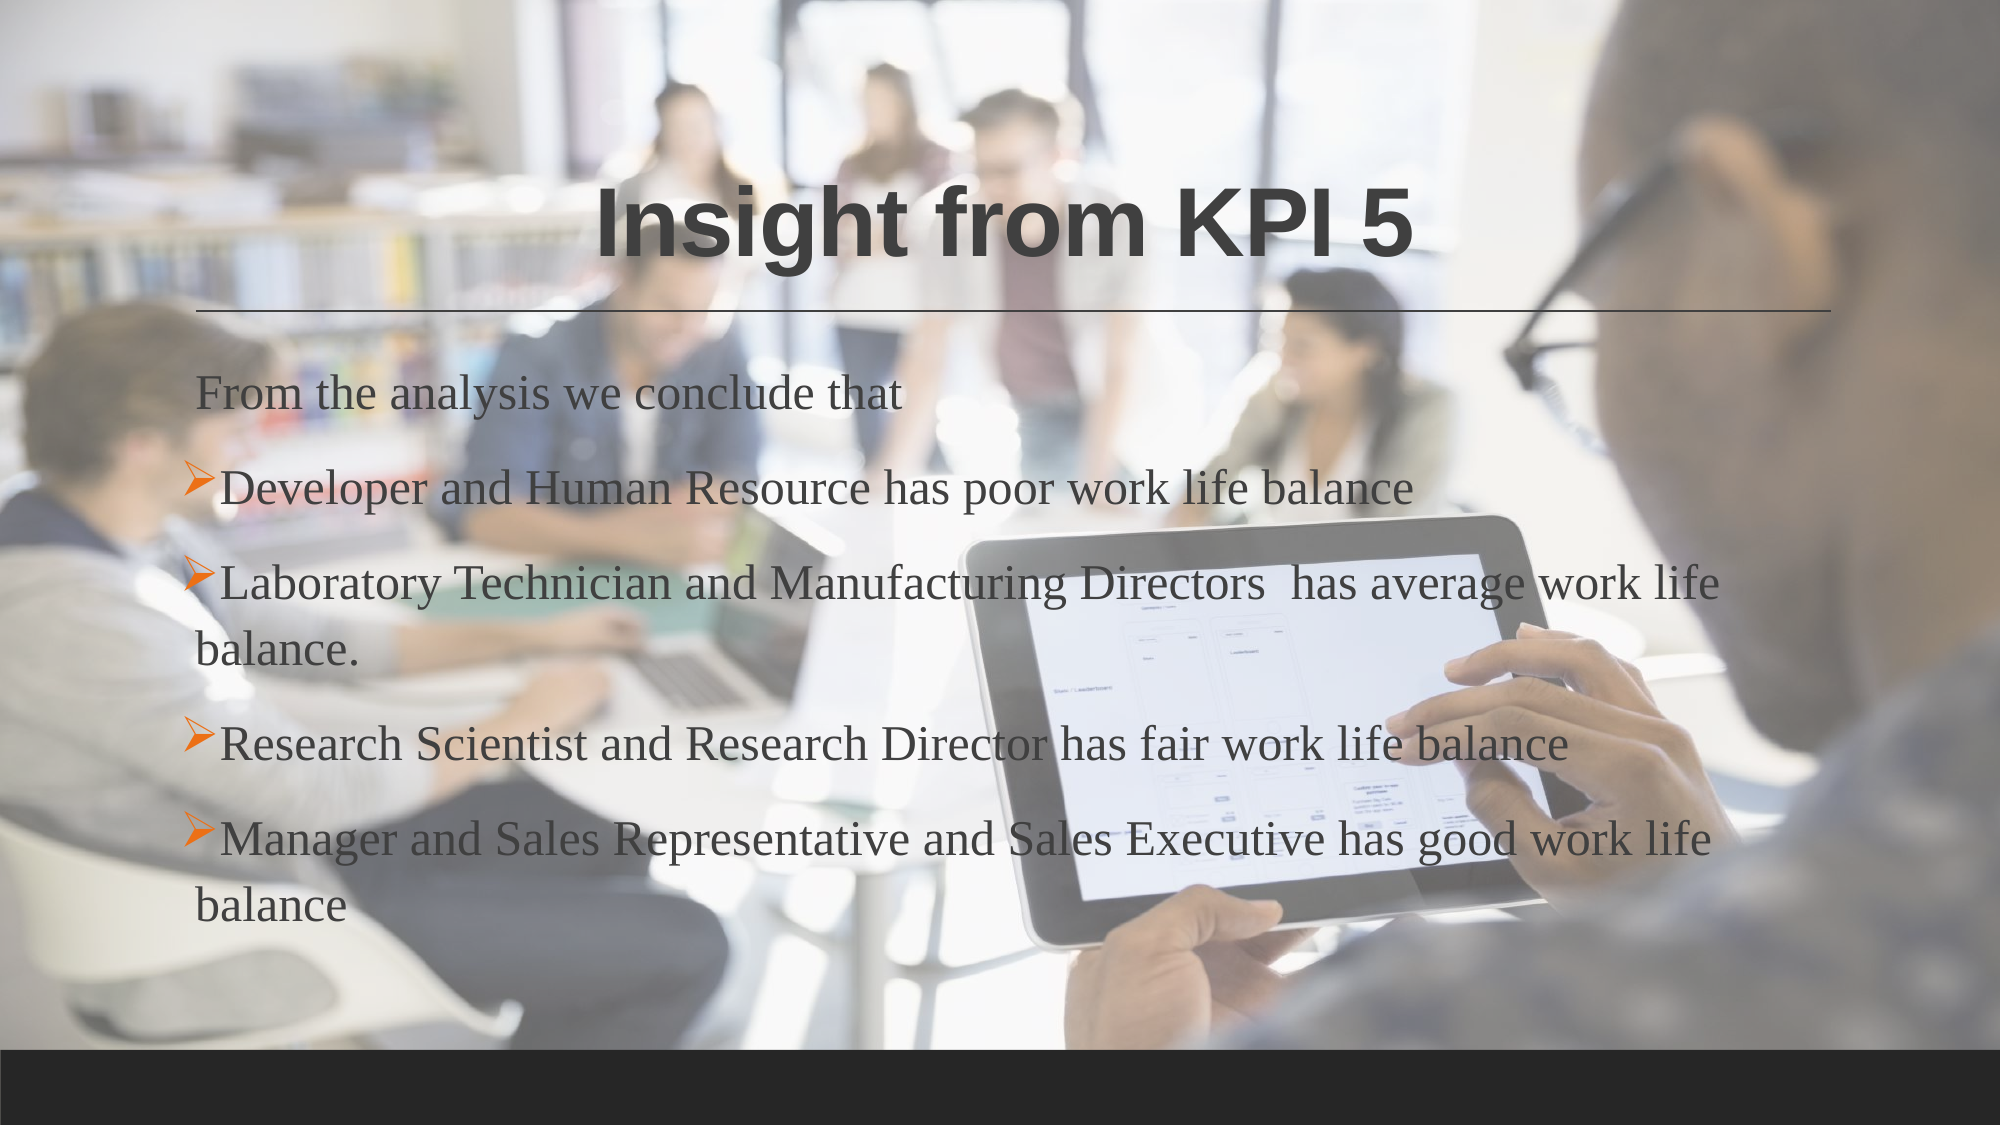

# Insight from KPI 5
From the analysis we conclude that
Developer and Human Resource has poor work life balance
Laboratory Technician and Manufacturing Directors  has average work life balance.
Research Scientist and Research Director has fair work life balance
Manager and Sales Representative and Sales Executive has good work life balance